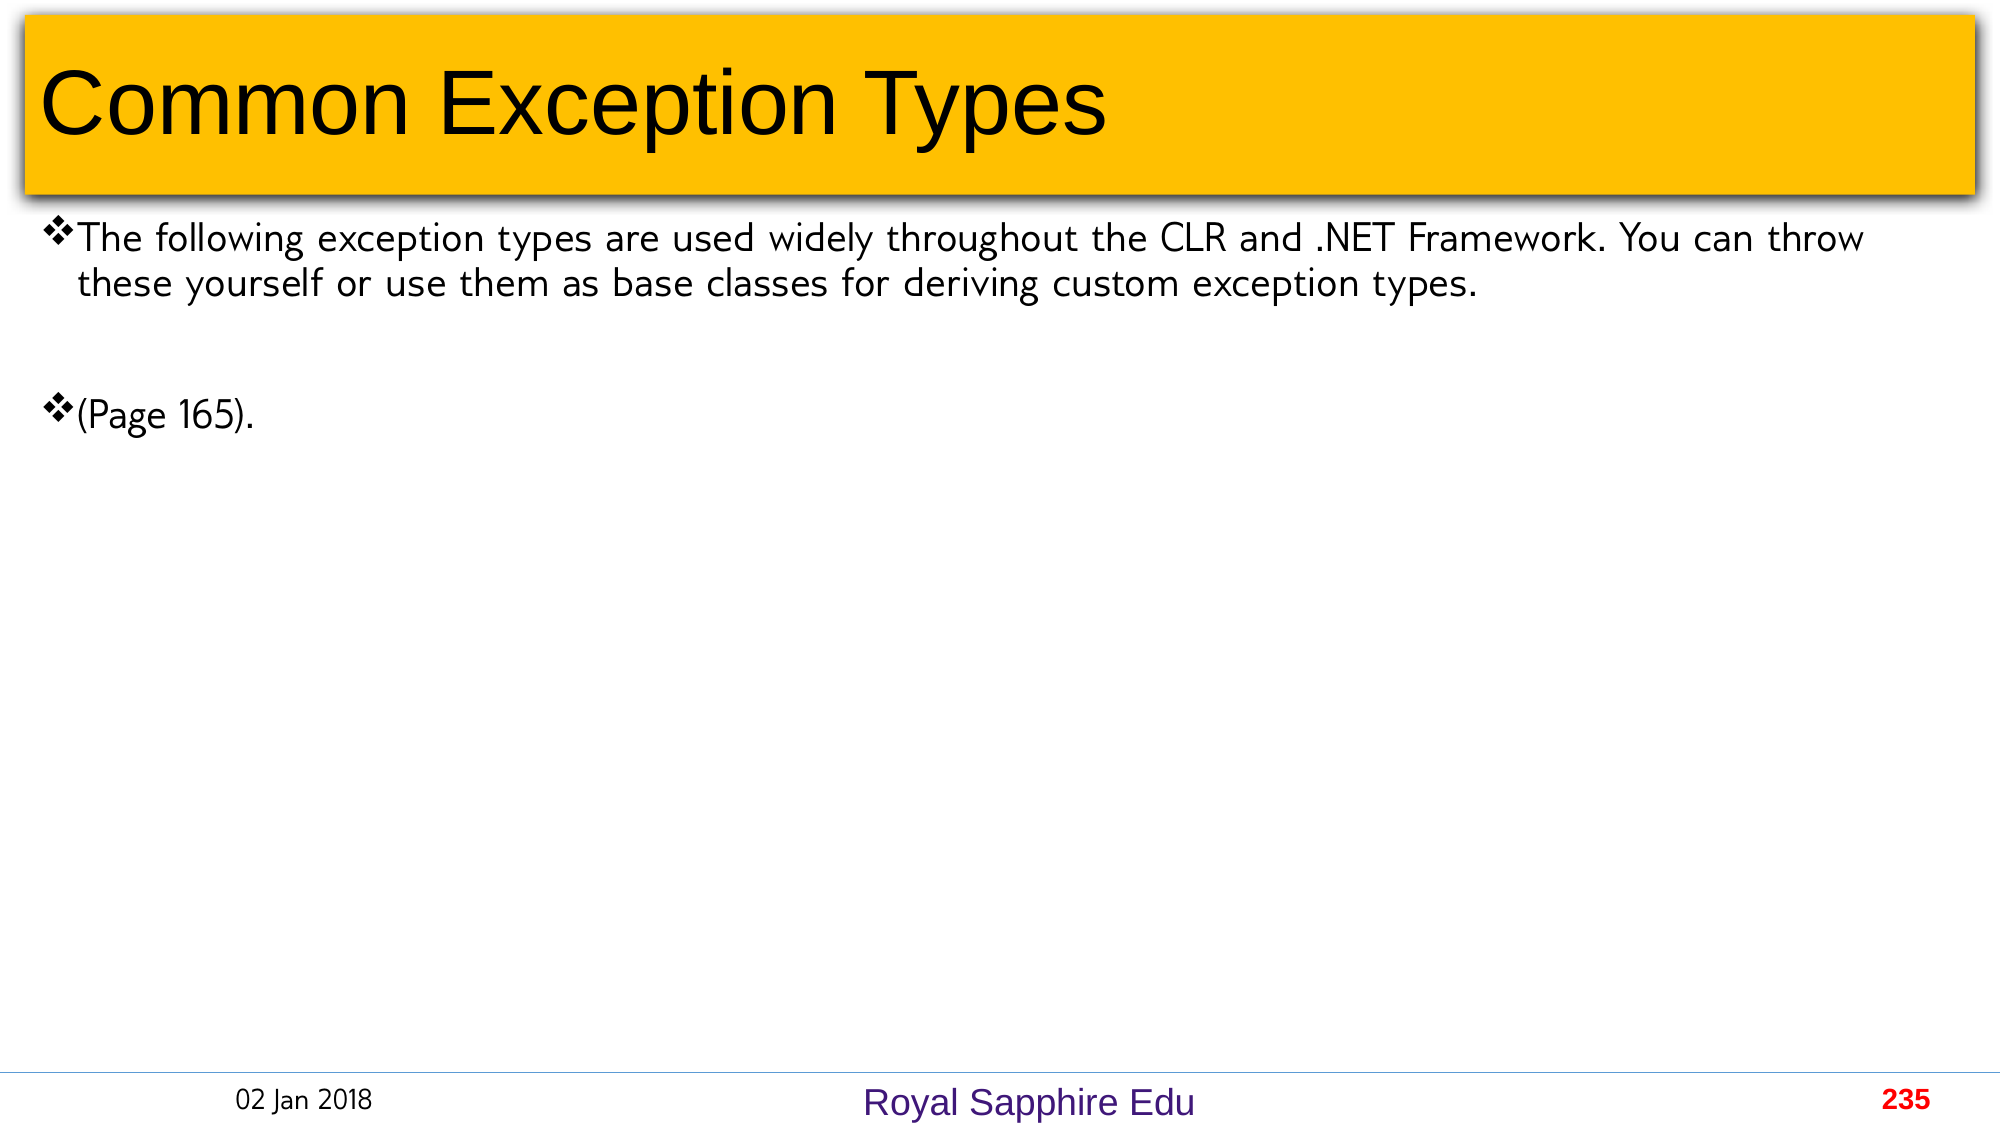

# Common Exception Types
The following exception types are used widely throughout the CLR and .NET Framework. You can throw these yourself or use them as base classes for deriving custom exception types.

(Page 165).
02 Jan 2018
235